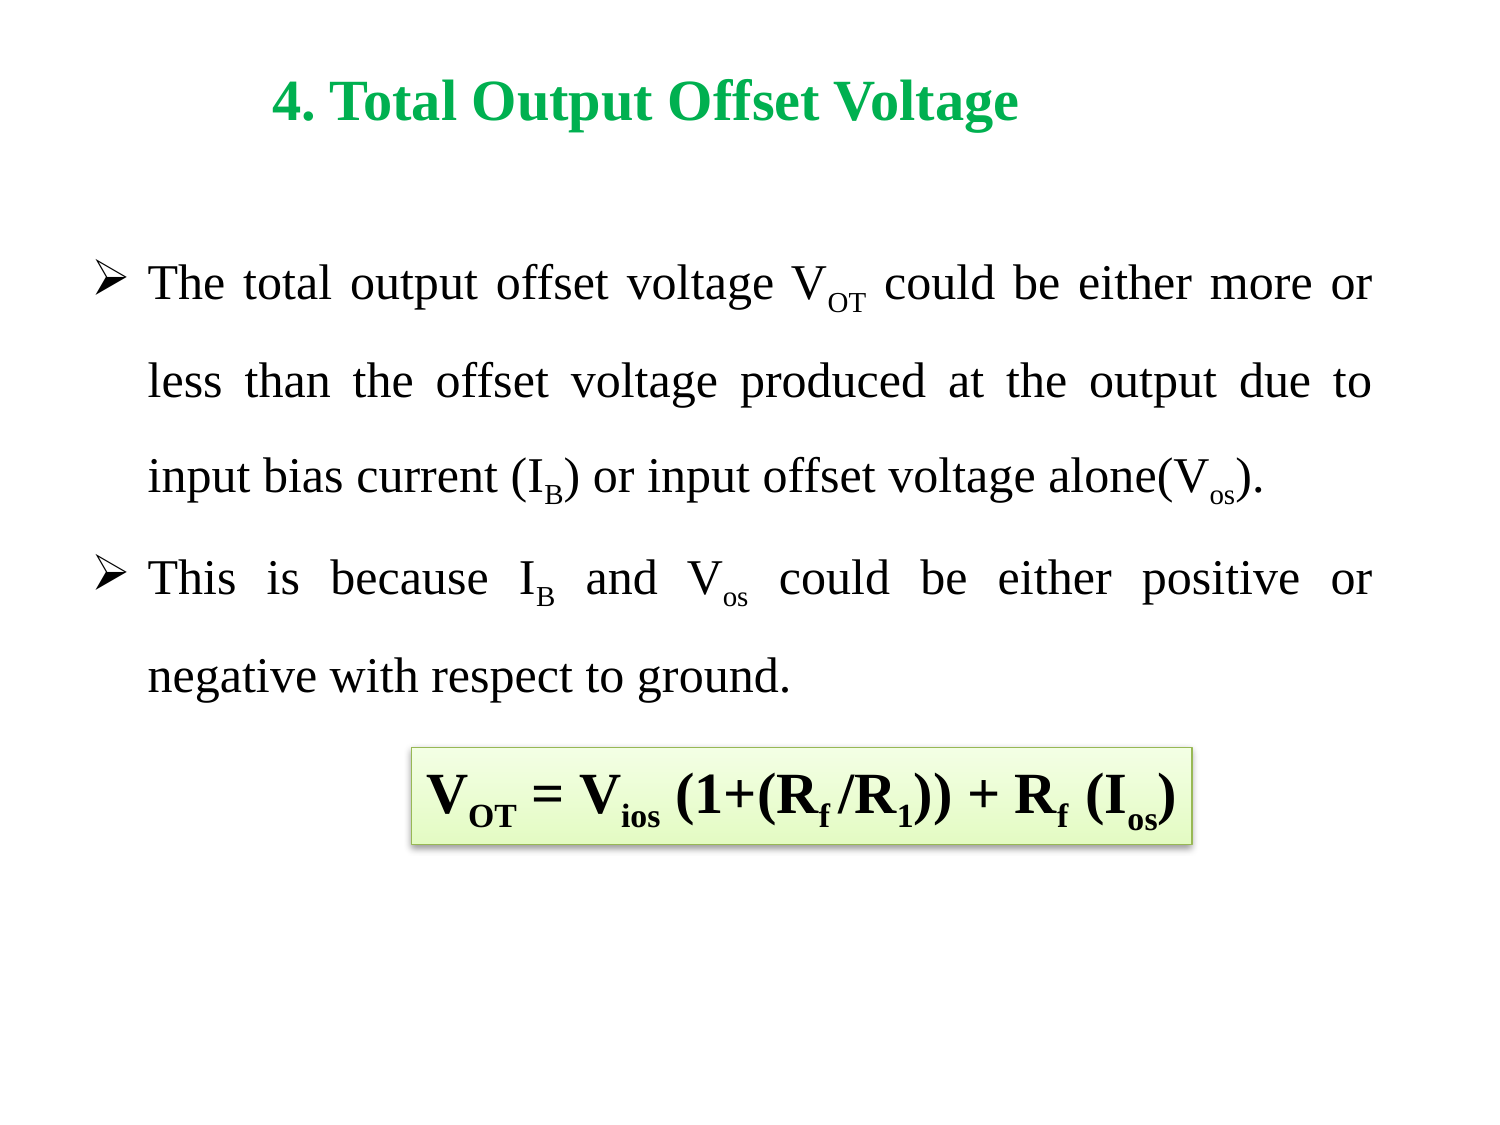

4. Total Output Offset Voltage
The total output offset voltage VOT could be either more or less than the offset voltage produced at the output due to input bias current (IB) or input offset voltage alone(Vos).
This is because IB and Vos could be either positive or negative with respect to ground.
VOT = Vios (1+(Rf /R1)) + Rf  (Ios)